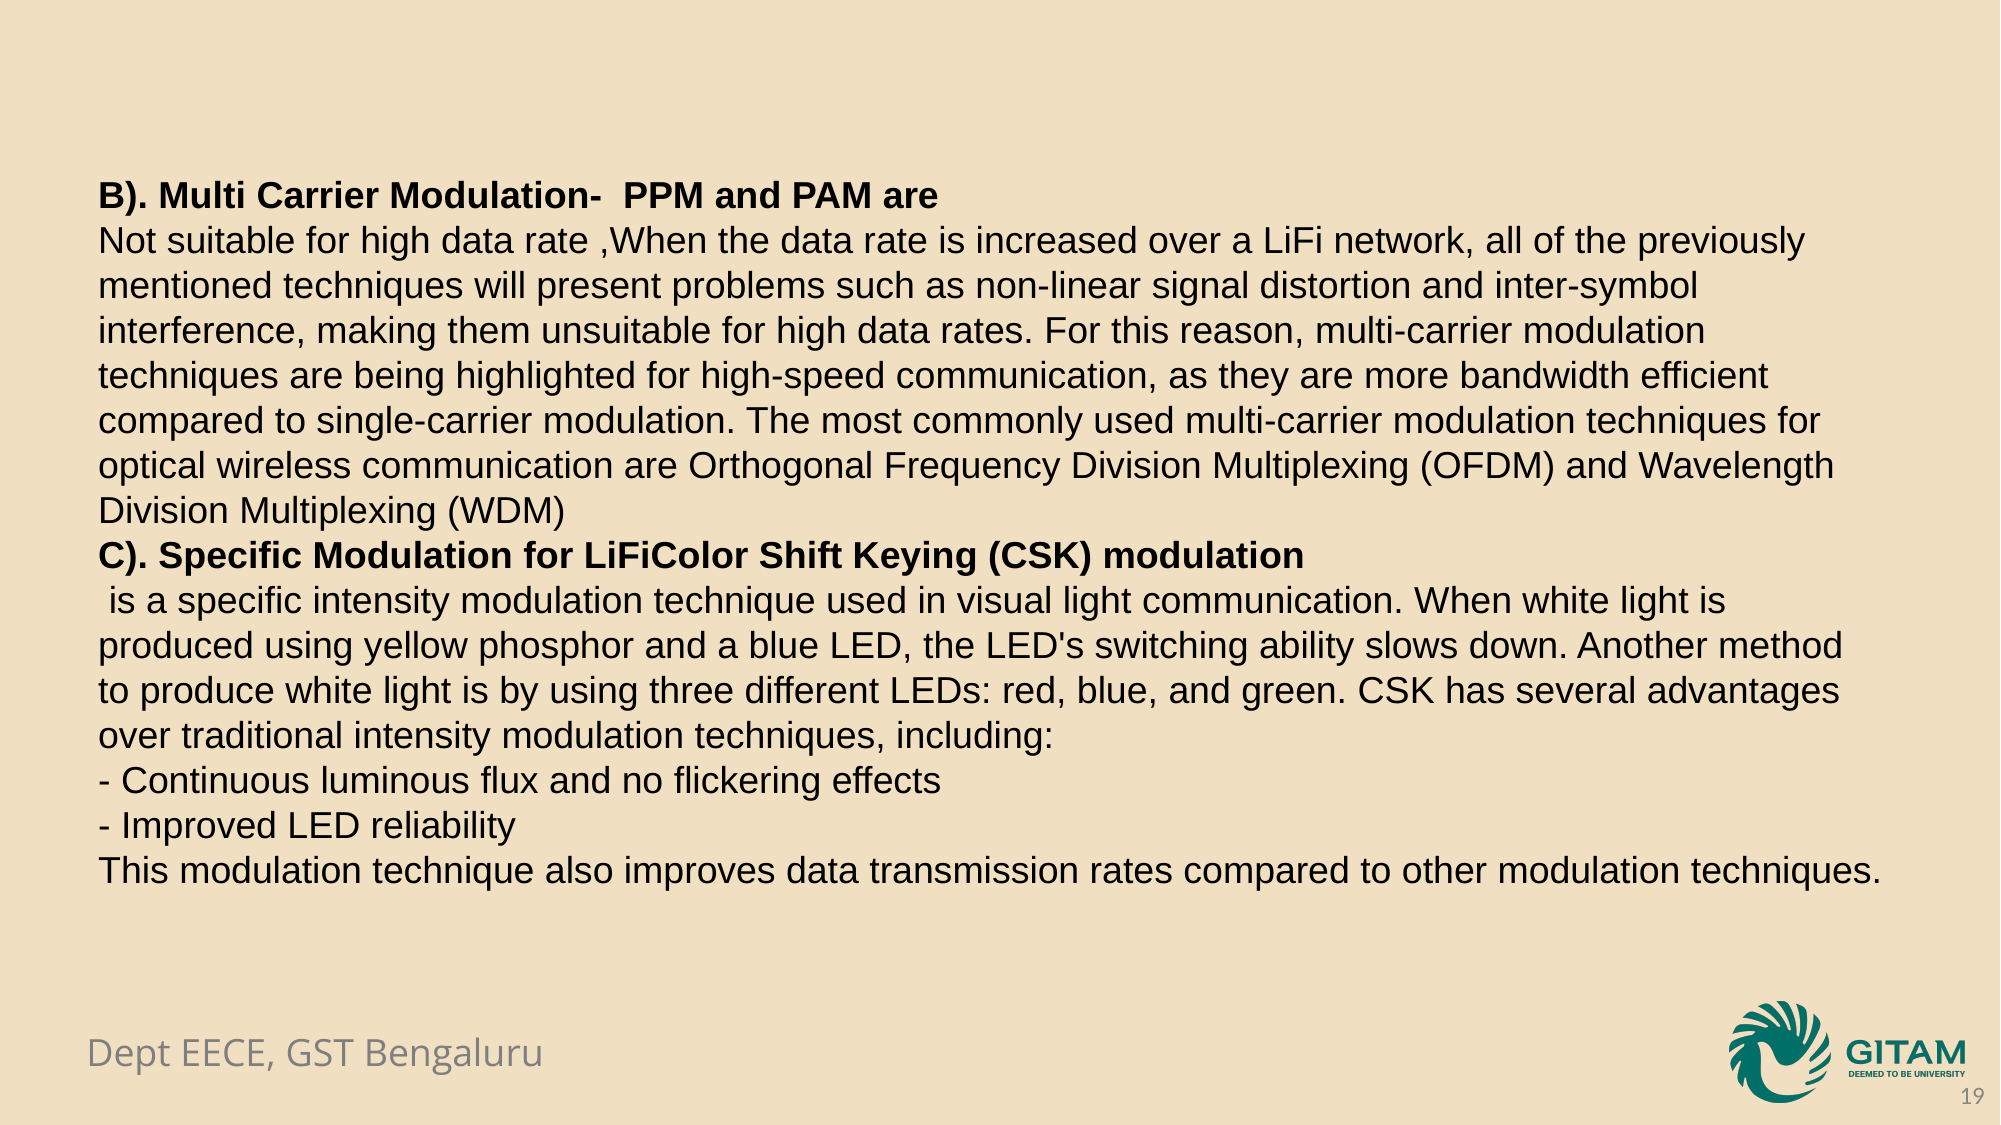

B). Multi Carrier Modulation-  PPM and PAM are
Not suitable for high data rate ,When the data rate is increased over a LiFi network, all of the previously mentioned techniques will present problems such as non-linear signal distortion and inter-symbol interference, making them unsuitable for high data rates. For this reason, multi-carrier modulation techniques are being highlighted for high-speed communication, as they are more bandwidth efficient compared to single-carrier modulation. The most commonly used multi-carrier modulation techniques for optical wireless communication are Orthogonal Frequency Division Multiplexing (OFDM) and Wavelength Division Multiplexing (WDM)
C). Specific Modulation for LiFiColor Shift Keying (CSK) modulation
 is a specific intensity modulation technique used in visual light communication. When white light is produced using yellow phosphor and a blue LED, the LED's switching ability slows down. Another method to produce white light is by using three different LEDs: red, blue, and green. CSK has several advantages over traditional intensity modulation techniques, including:
- Continuous luminous flux and no flickering effects
- Improved LED reliability
This modulation technique also improves data transmission rates compared to other modulation techniques.
19